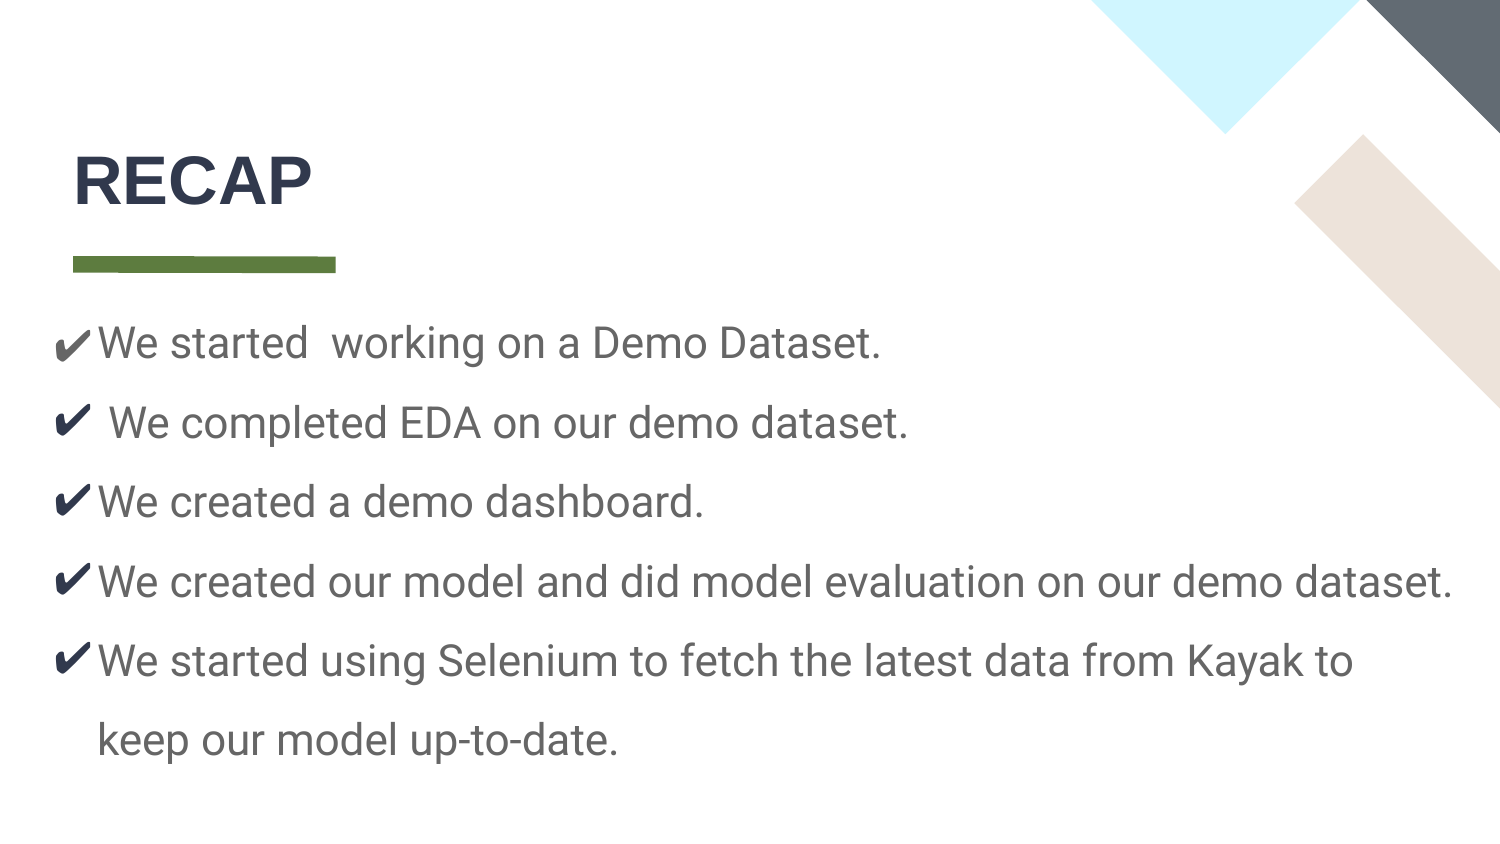

# RECAP
We started  working on a Demo Dataset.
 We completed EDA on our demo dataset.
We created a demo dashboard.
We created our model and did model evaluation on our demo dataset.
We started using Selenium to fetch the latest data from Kayak to keep our model up-to-date.